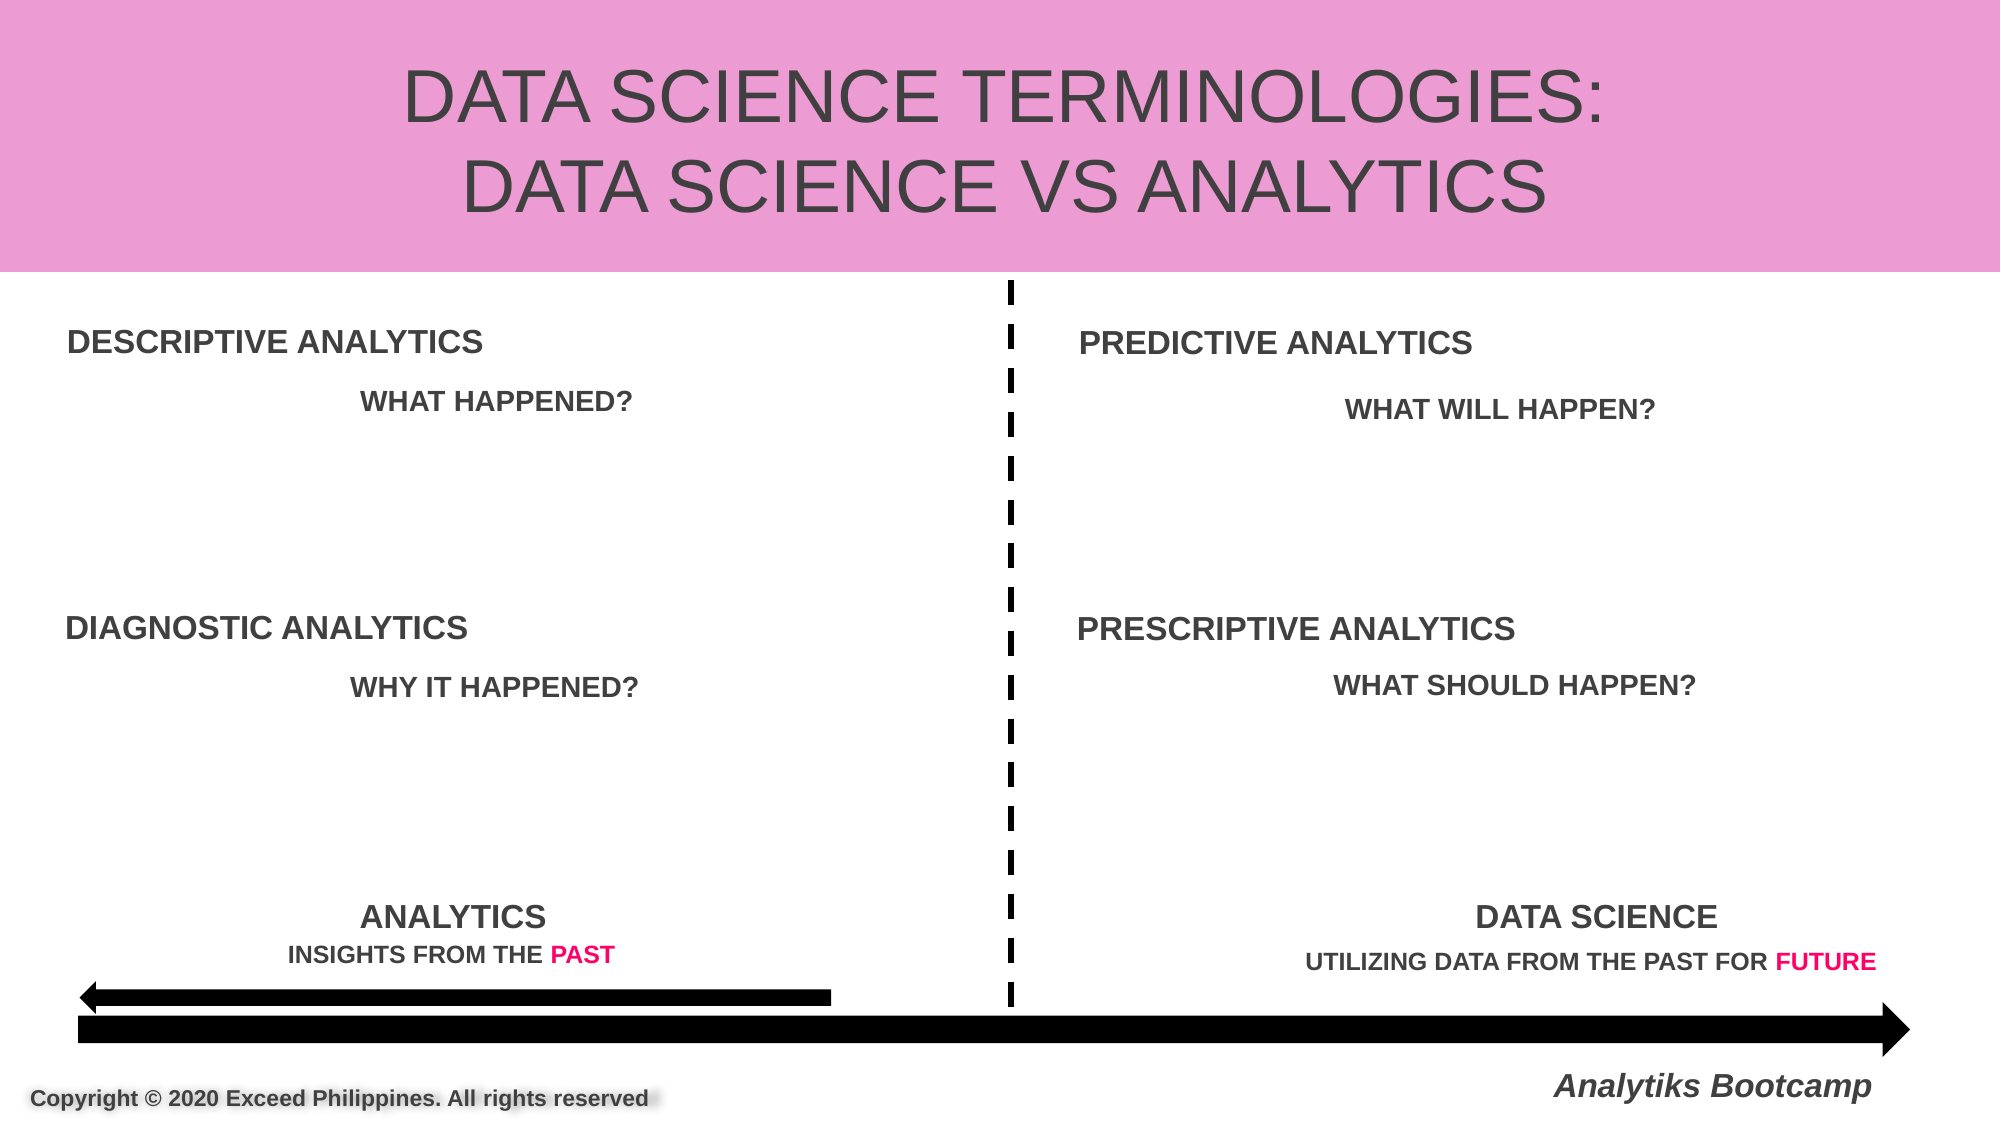

DATA SCIENCE TERMINOLOGIES: DATA SCIENCE VS ANALYTICS
DESCRIPTIVE ANALYTICS
PREDICTIVE ANALYTICS
WHAT HAPPENED?
WHAT WILL HAPPEN?
DIAGNOSTIC ANALYTICS
PRESCRIPTIVE ANALYTICS
WHAT SHOULD HAPPEN?
WHY IT HAPPENED?
DATA SCIENCE
ANALYTICS
INSIGHTS FROM THE PAST
UTILIZING DATA FROM THE PAST FOR FUTURE

Analytiks Bootcamp
Copyright © 2020 Exceed Philippines. All rights reserved